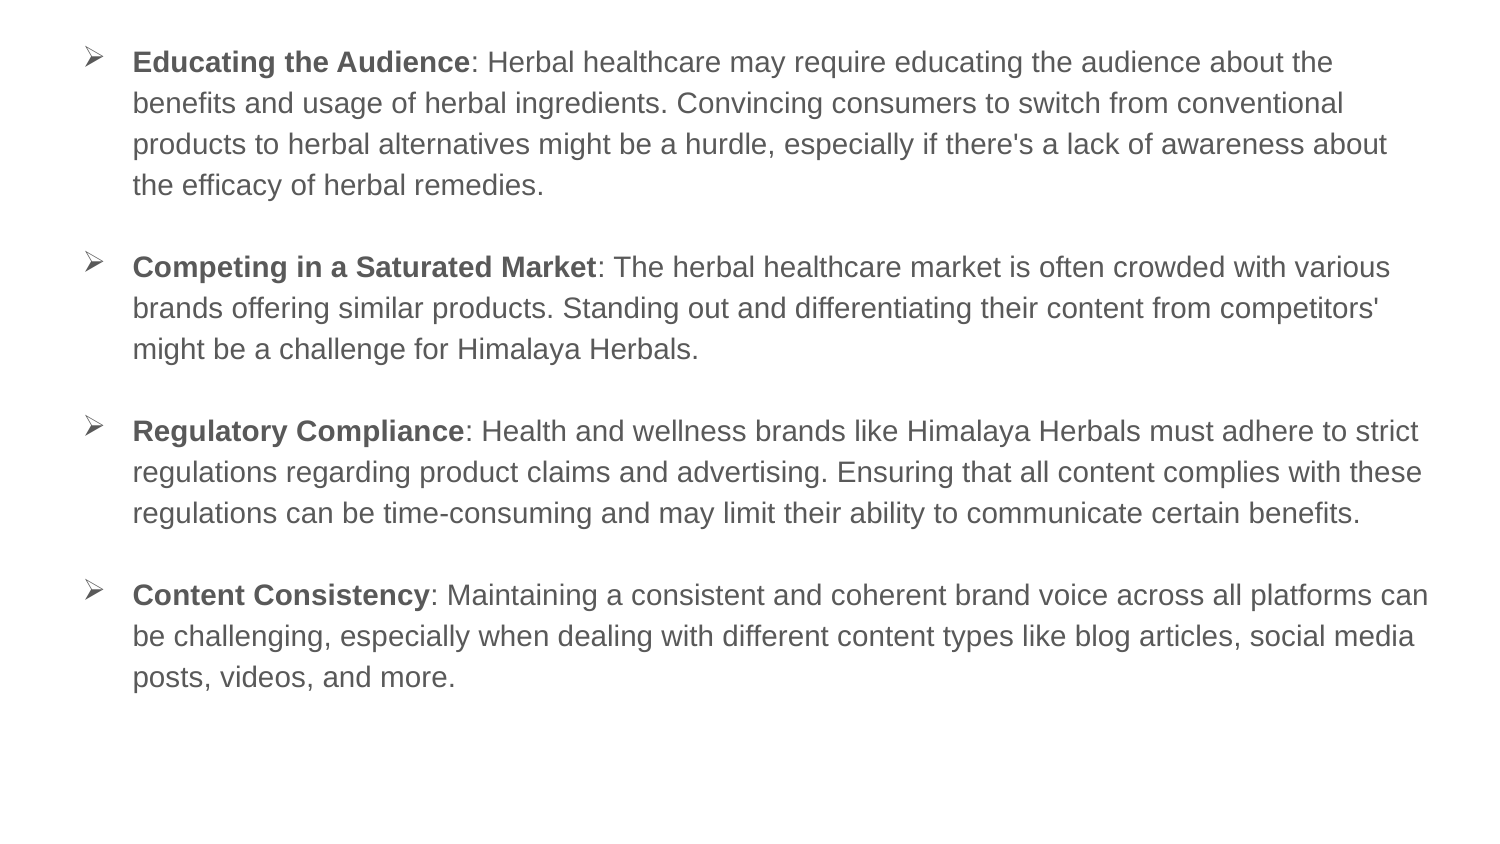

Educating the Audience: Herbal healthcare may require educating the audience about the benefits and usage of herbal ingredients. Convincing consumers to switch from conventional products to herbal alternatives might be a hurdle, especially if there's a lack of awareness about the efficacy of herbal remedies.

Competing in a Saturated Market: The herbal healthcare market is often crowded with various brands offering similar products. Standing out and differentiating their content from competitors' might be a challenge for Himalaya Herbals.

Regulatory Compliance: Health and wellness brands like Himalaya Herbals must adhere to strict regulations regarding product claims and advertising. Ensuring that all content complies with these regulations can be time-consuming and may limit their ability to communicate certain benefits.

Content Consistency: Maintaining a consistent and coherent brand voice across all platforms can be challenging, especially when dealing with different content types like blog articles, social media posts, videos, and more.